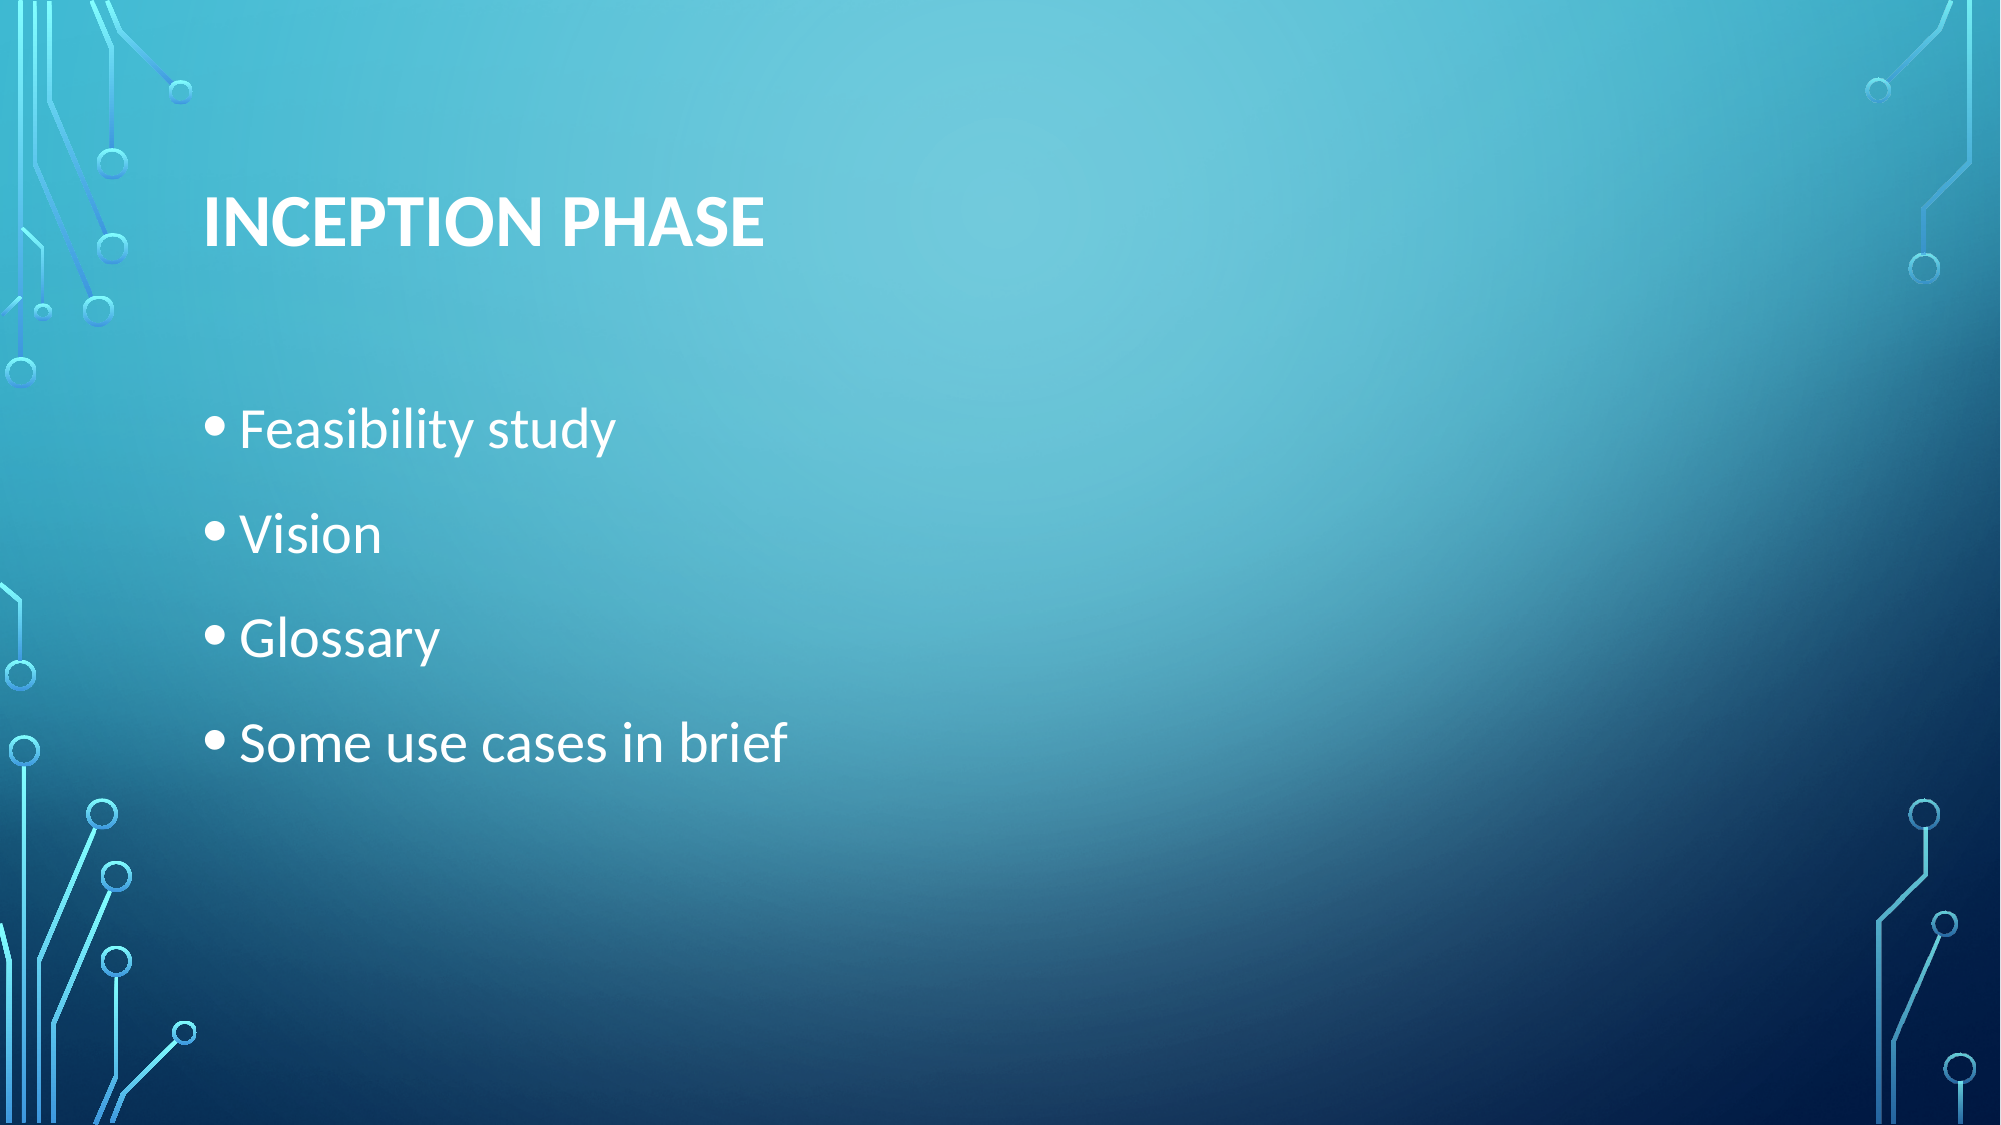

# Inception phase
Feasibility study
Vision
Glossary
Some use cases in brief